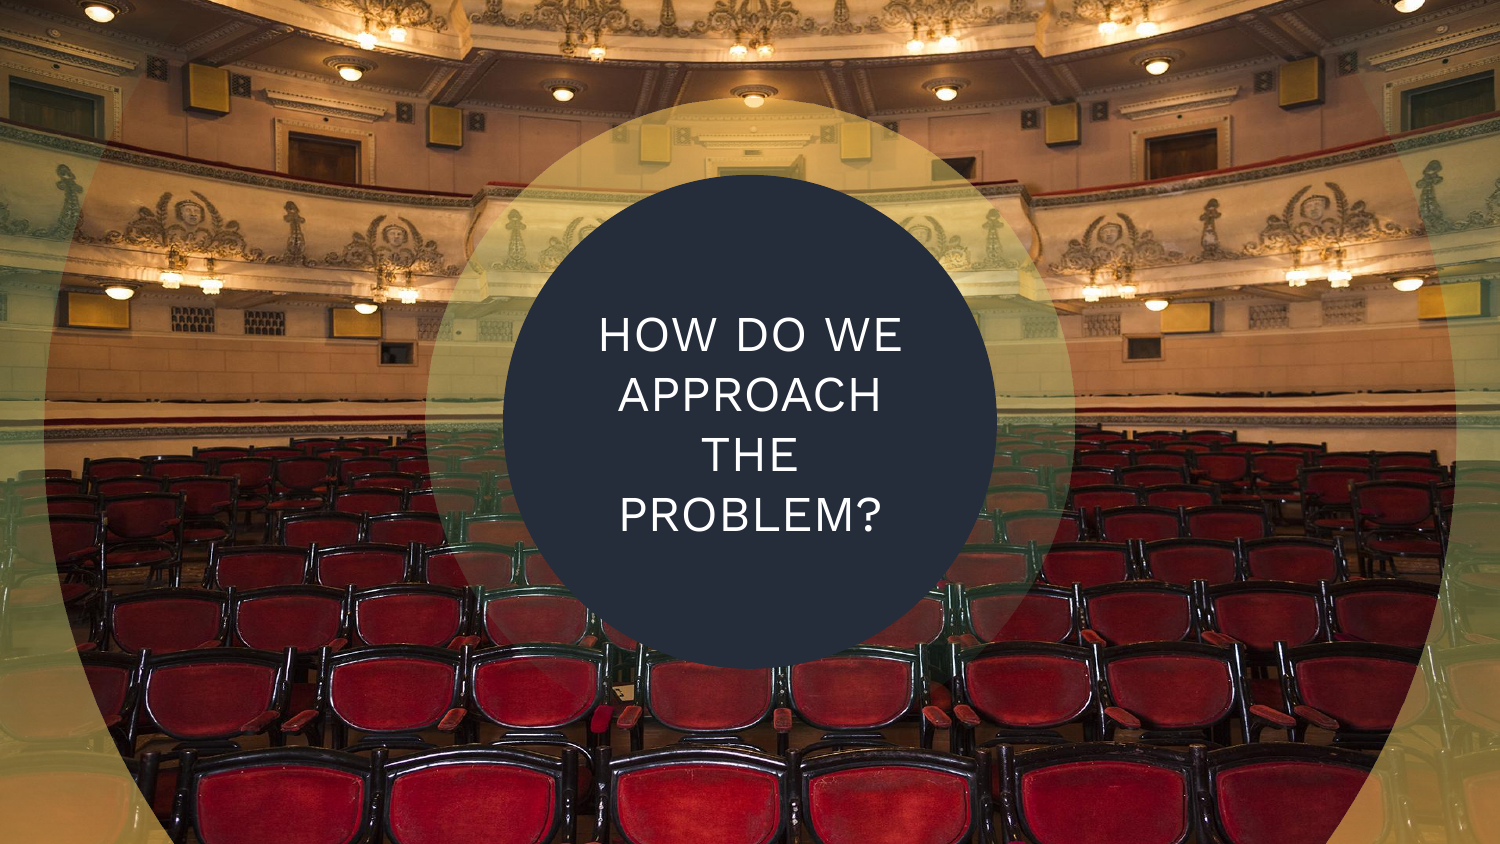

# HOW DO WE APPROACH THE PROBLEM?